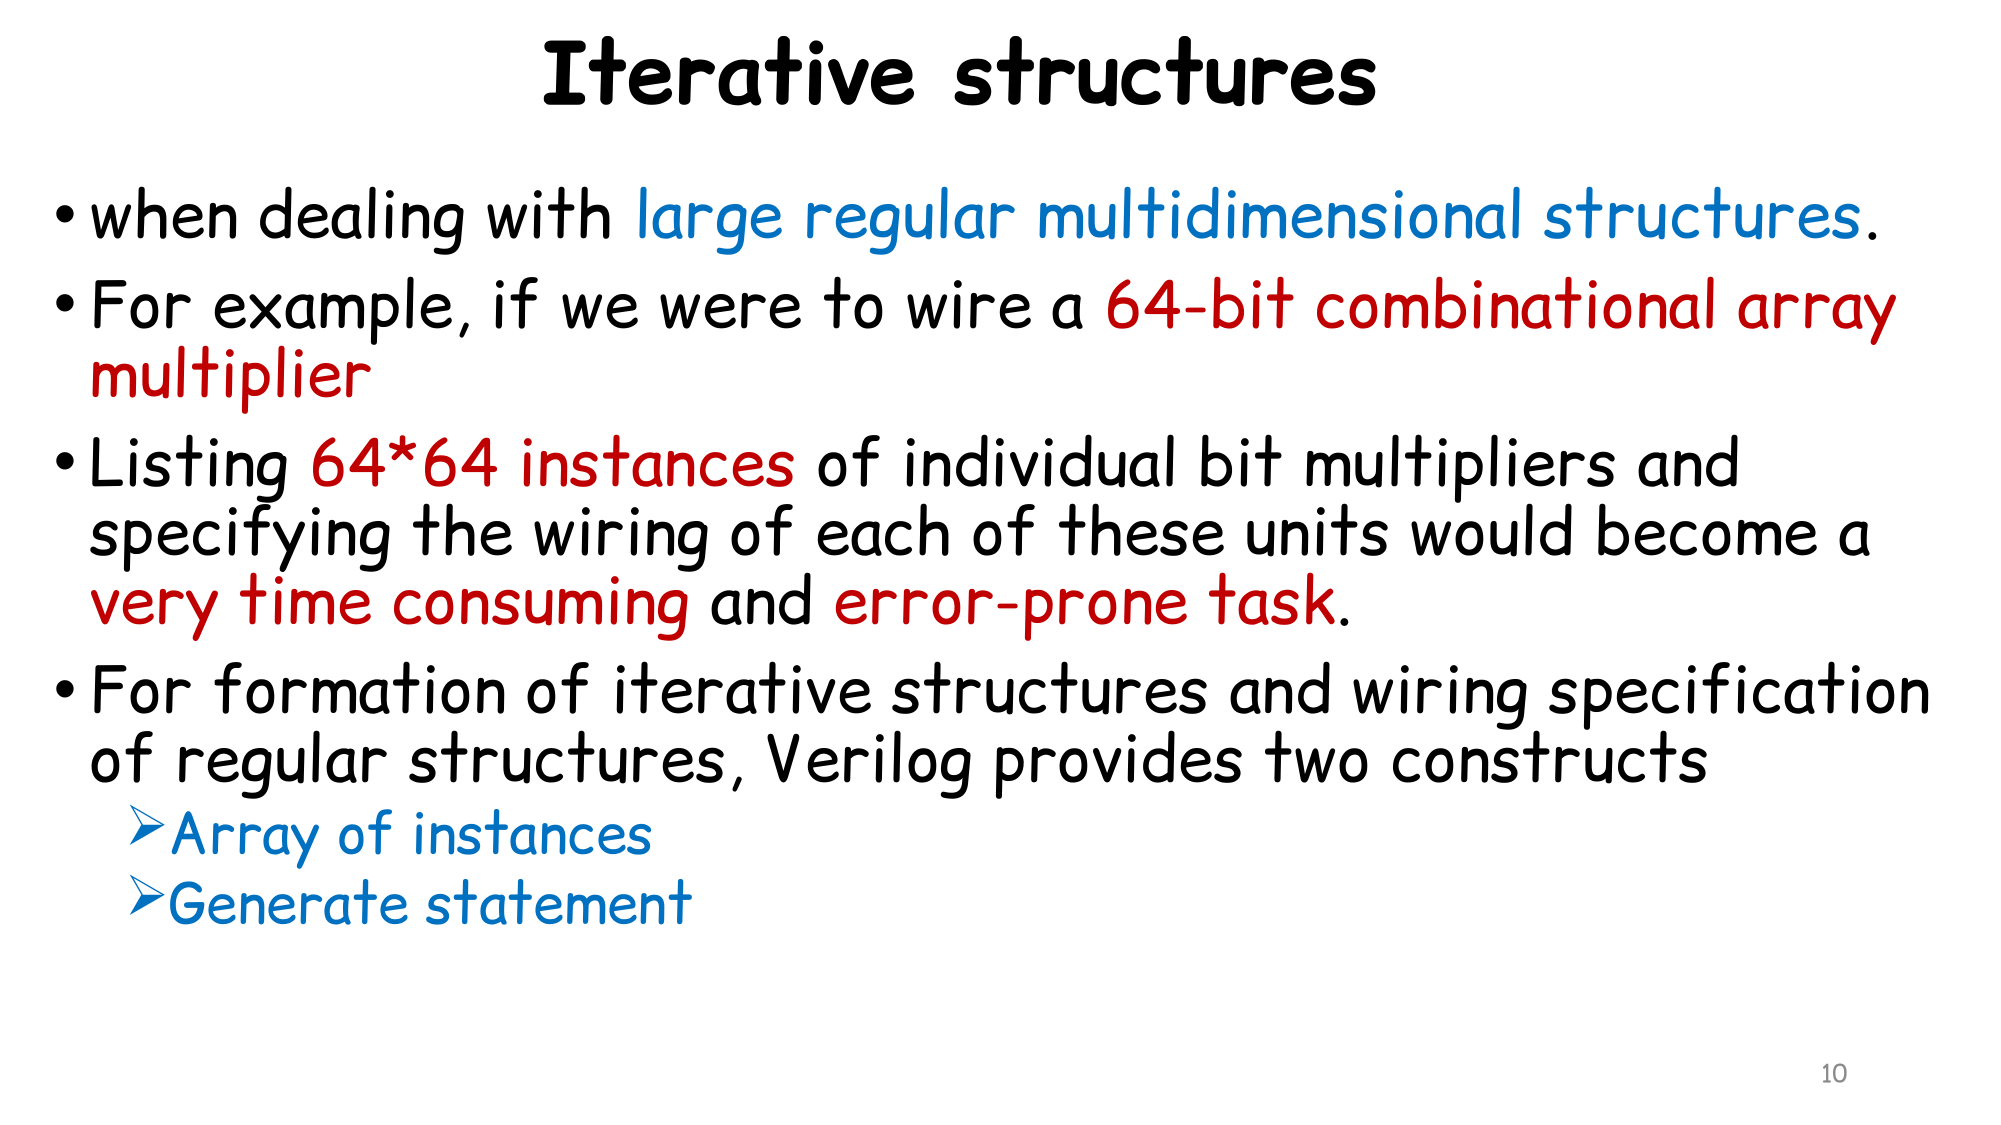

# Iterative structures
when dealing with large regular multidimensional structures.
For example, if we were to wire a 64-bit combinational array multiplier
Listing 64*64 instances of individual bit multipliers and specifying the wiring of each of these units would become a very time consuming and error-prone task.
For formation of iterative structures and wiring specification of regular structures, Verilog provides two constructs
Array of instances
Generate statement

10